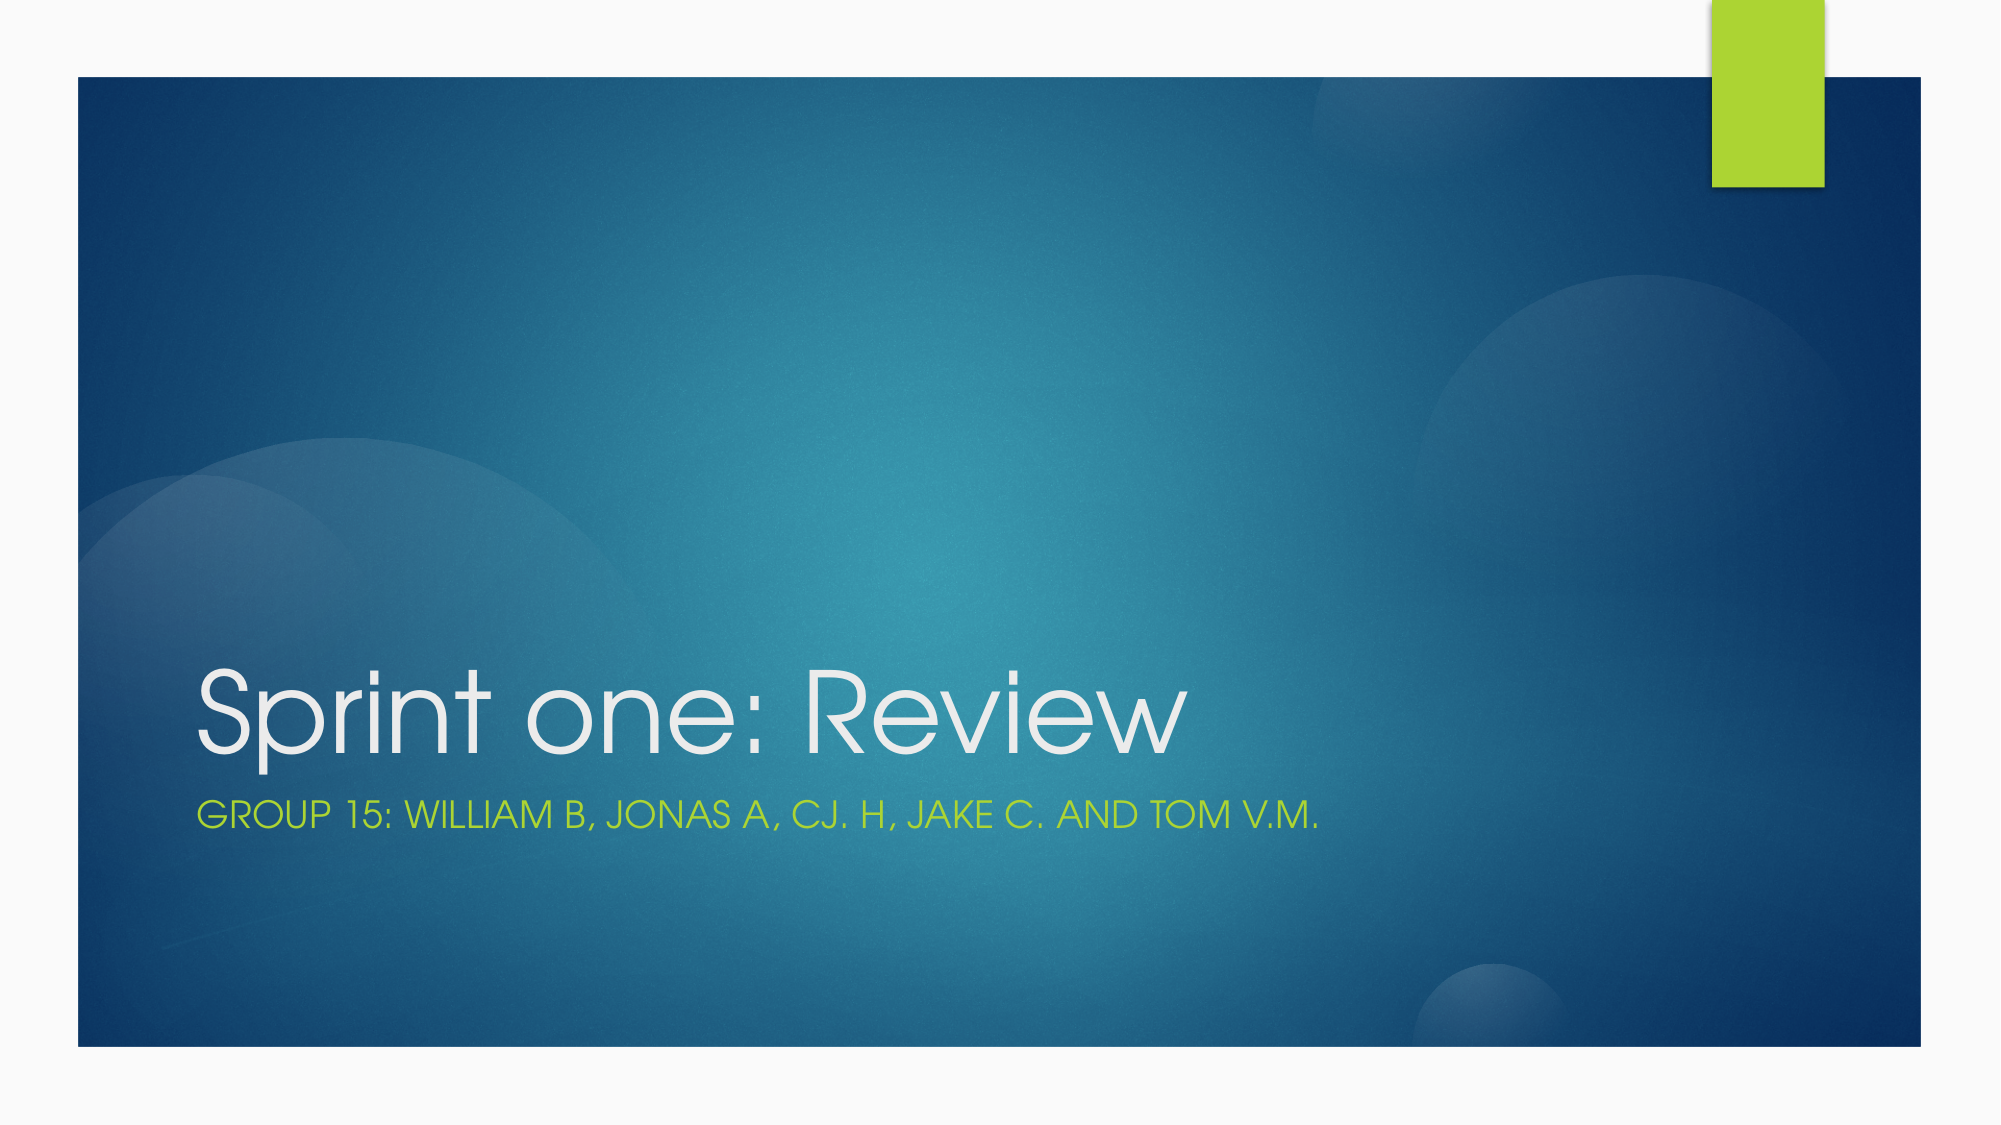

# Sprint one: Review
Group 15: William B, Jonas A, CJ. H, Jake C. and tom V.M.